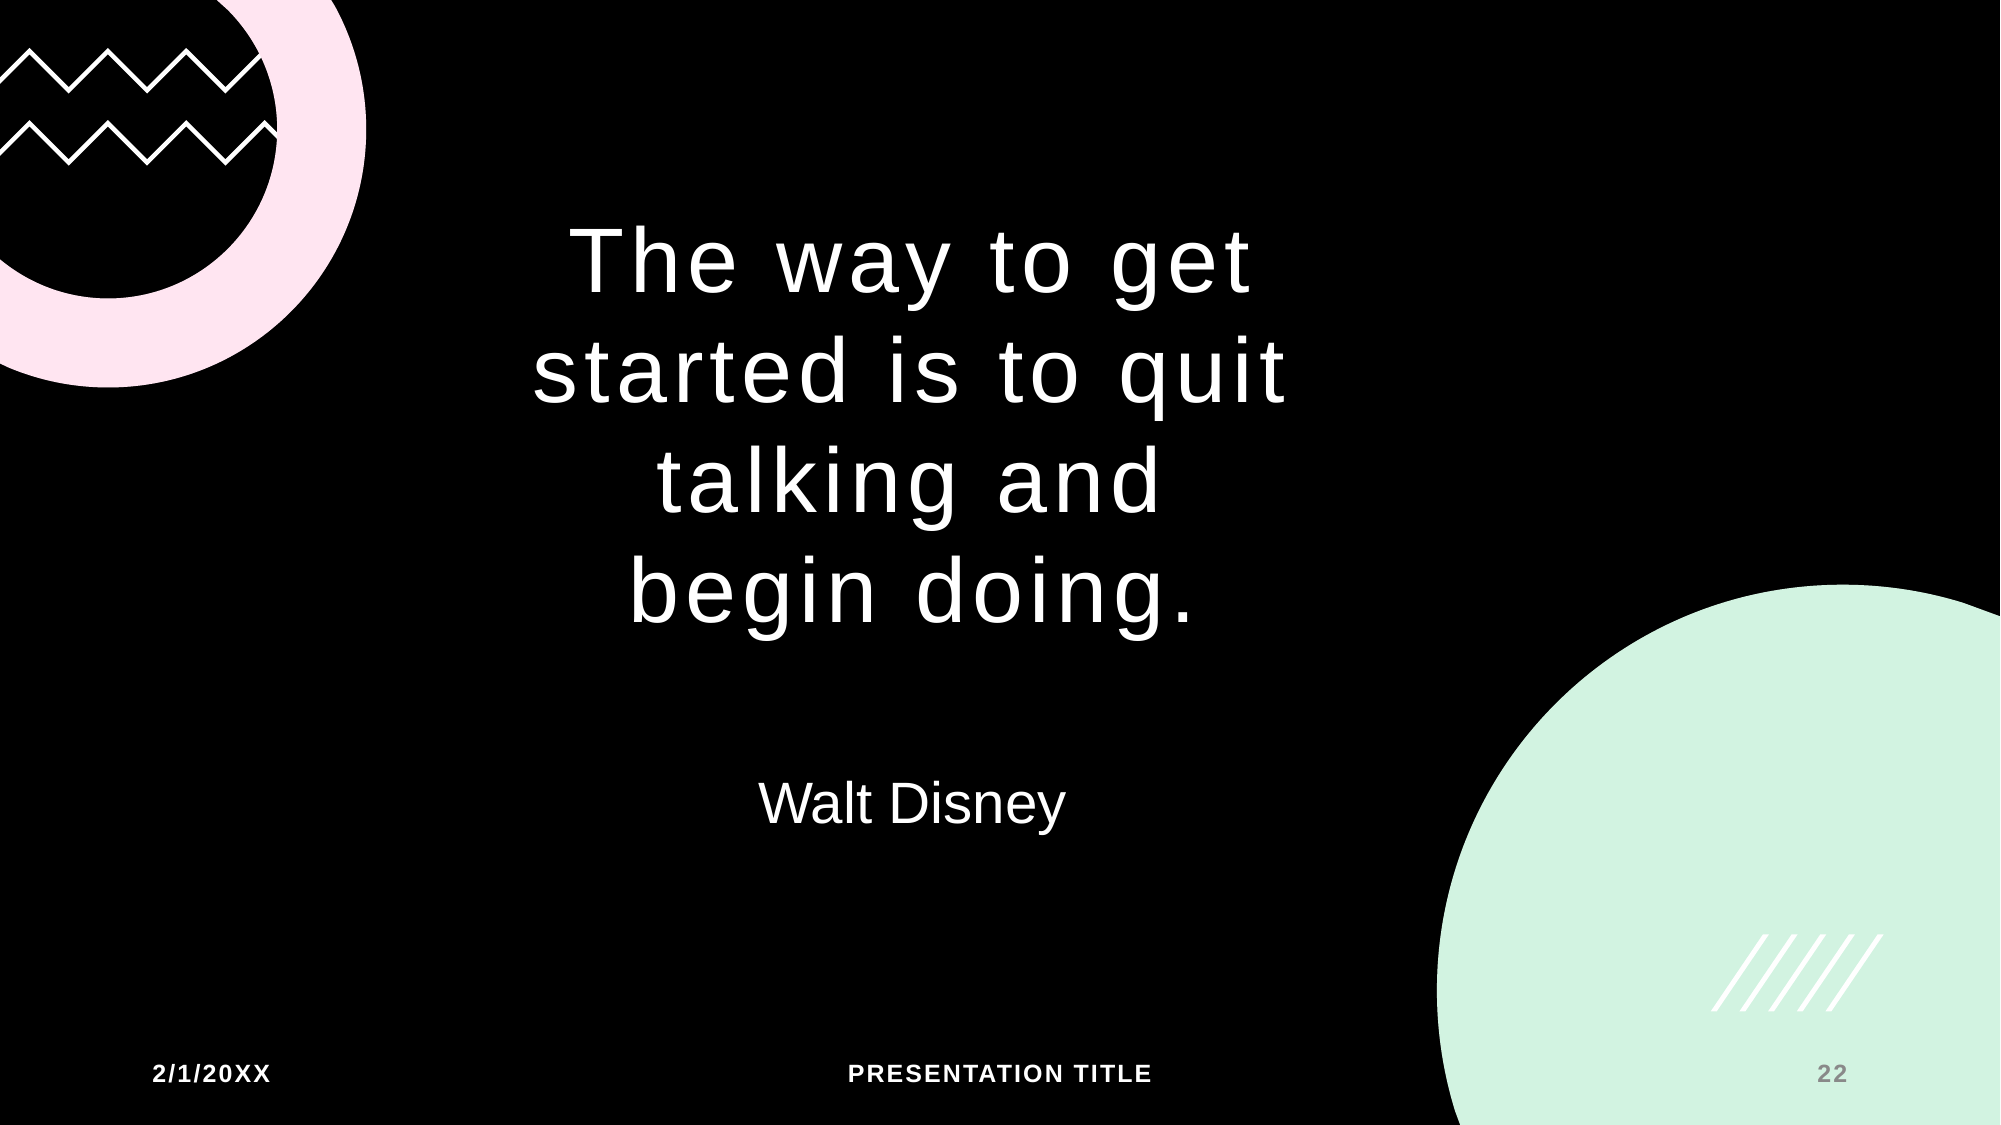

# The way to get started is to quit talking and begin doing.
Walt Disney
2/1/20XX
PRESENTATION TITLE
22